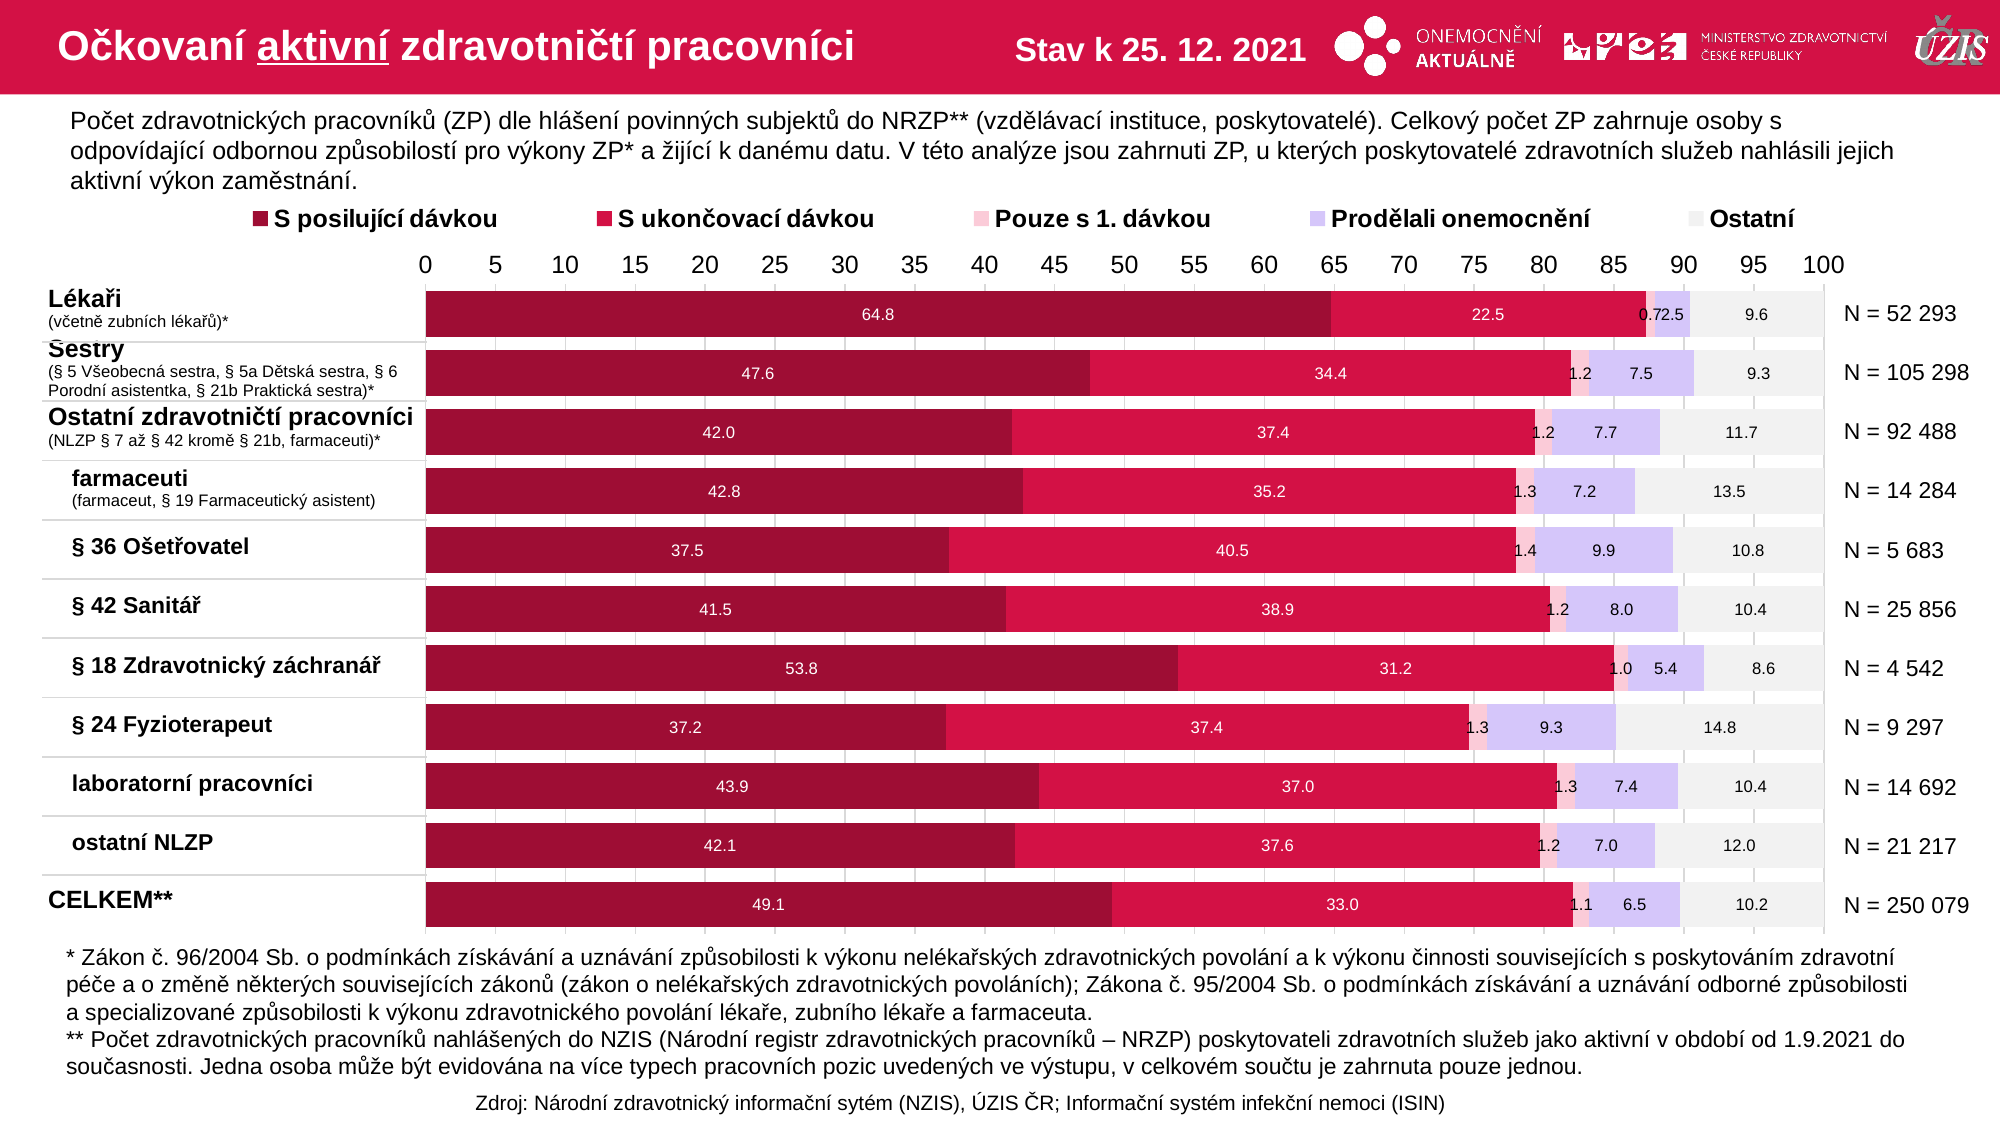

# Očkovaní aktivní zdravotničtí pracovníci
Stav k 25. 12. 2021
Počet zdravotnických pracovníků (ZP) dle hlášení povinných subjektů do NRZP** (vzdělávací instituce, poskytovatelé). Celkový počet ZP zahrnuje osoby s odpovídající odbornou způsobilostí pro výkony ZP* a žijící k danému datu. V této analýze jsou zahrnuti ZP, u kterých poskytovatelé zdravotních služeb nahlásili jejich aktivní výkon zaměstnání.

### Chart

| Category | S posilující dávkou | S ukončovací dávkou | Pouze s 1. dávkou | Prodělali onemocnění | Ostatní |
|---|---|---|---|---|---|
| Lékaři | 64.75819 | 22.50779 | 0.6769549 | 2.480255 | 9.576808 |
| Sestry | 47.55456 | 34.39951 | 1.2488366 | 7.509164 | 9.287926 |
| Ostatní ZP | 41.96544 | 37.36052 | 1.2336736 | 7.723164 | 11.7172 |
|    farmaceuti | 42.76813 | 35.22123 | 1.3021563 | 7.238869 | 13.46962 |
|    § 36 Ošetřovatel | 37.46261 | 40.52437 | 1.3725145 | 9.85395 | 10.78656 |
|    § 42 Sanitář | 41.52228 | 38.87299 | 1.1757426 | 7.994276 | 10.43472 |
|    § 18 Zdravotnický záchranář | 53.83091 | 31.15368 | 1.0127697 | 5.416116 | 8.586526 |
|    § 24 Fyzioterapeut | 37.19479 | 37.40992 | 1.2799828 | 9.282564 | 14.83274 |
|    laboratorní pracovníci | 43.90144 | 37.02695 | 1.2659951 | 7.364552 | 10.44106 |
|    ostatní NLZP | 42.14545 | 37.58307 | 1.2207192 | 7.013244 | 12.03752 |
| CELKEM | 49.08489 | 33.00797 | 1.1236449 | 6.536734 | 10.24676 |
| Lékaři (včetně zubních lékařů)\* |
| --- |
| Sestry (§ 5 Všeobecná sestra, § 5a Dětská sestra, § 6 Porodní asistentka, § 21b Praktická sestra)\* |
| Ostatní zdravotničtí pracovníci (NLZP § 7 až § 42 kromě § 21b, farmaceuti)\* |
| farmaceuti (farmaceut, § 19 Farmaceutický asistent) |
| § 36 Ošetřovatel |
| § 42 Sanitář |
| § 18 Zdravotnický záchranář |
| § 24 Fyzioterapeut |
| laboratorní pracovníci |
| ostatní NLZP |
| CELKEM\*\* |
| N = 52 293 |
| --- |
| N = 105 298 |
| N = 92 488 |
| N = 14 284 |
| N = 5 683 |
| N = 25 856 |
| N = 4 542 |
| N = 9 297 |
| N = 14 692 |
| N = 21 217 |
| N = 250 079 |
* Zákon č. 96/2004 Sb. o podmínkách získávání a uznávání způsobilosti k výkonu nelékařských zdravotnických povolání a k výkonu činnosti souvisejících s poskytováním zdravotní péče a o změně některých souvisejících zákonů (zákon o nelékařských zdravotnických povoláních); Zákona č. 95/2004 Sb. o podmínkách získávání a uznávání odborné způsobilosti a specializované způsobilosti k výkonu zdravotnického povolání lékaře, zubního lékaře a farmaceuta.
** Počet zdravotnických pracovníků nahlášených do NZIS (Národní registr zdravotnických pracovníků – NRZP) poskytovateli zdravotních služeb jako aktivní v období od 1.9.2021 do současnosti. Jedna osoba může být evidována na více typech pracovních pozic uvedených ve výstupu, v celkovém součtu je zahrnuta pouze jednou.
Zdroj: Národní zdravotnický informační sytém (NZIS), ÚZIS ČR; Informační systém infekční nemoci (ISIN)